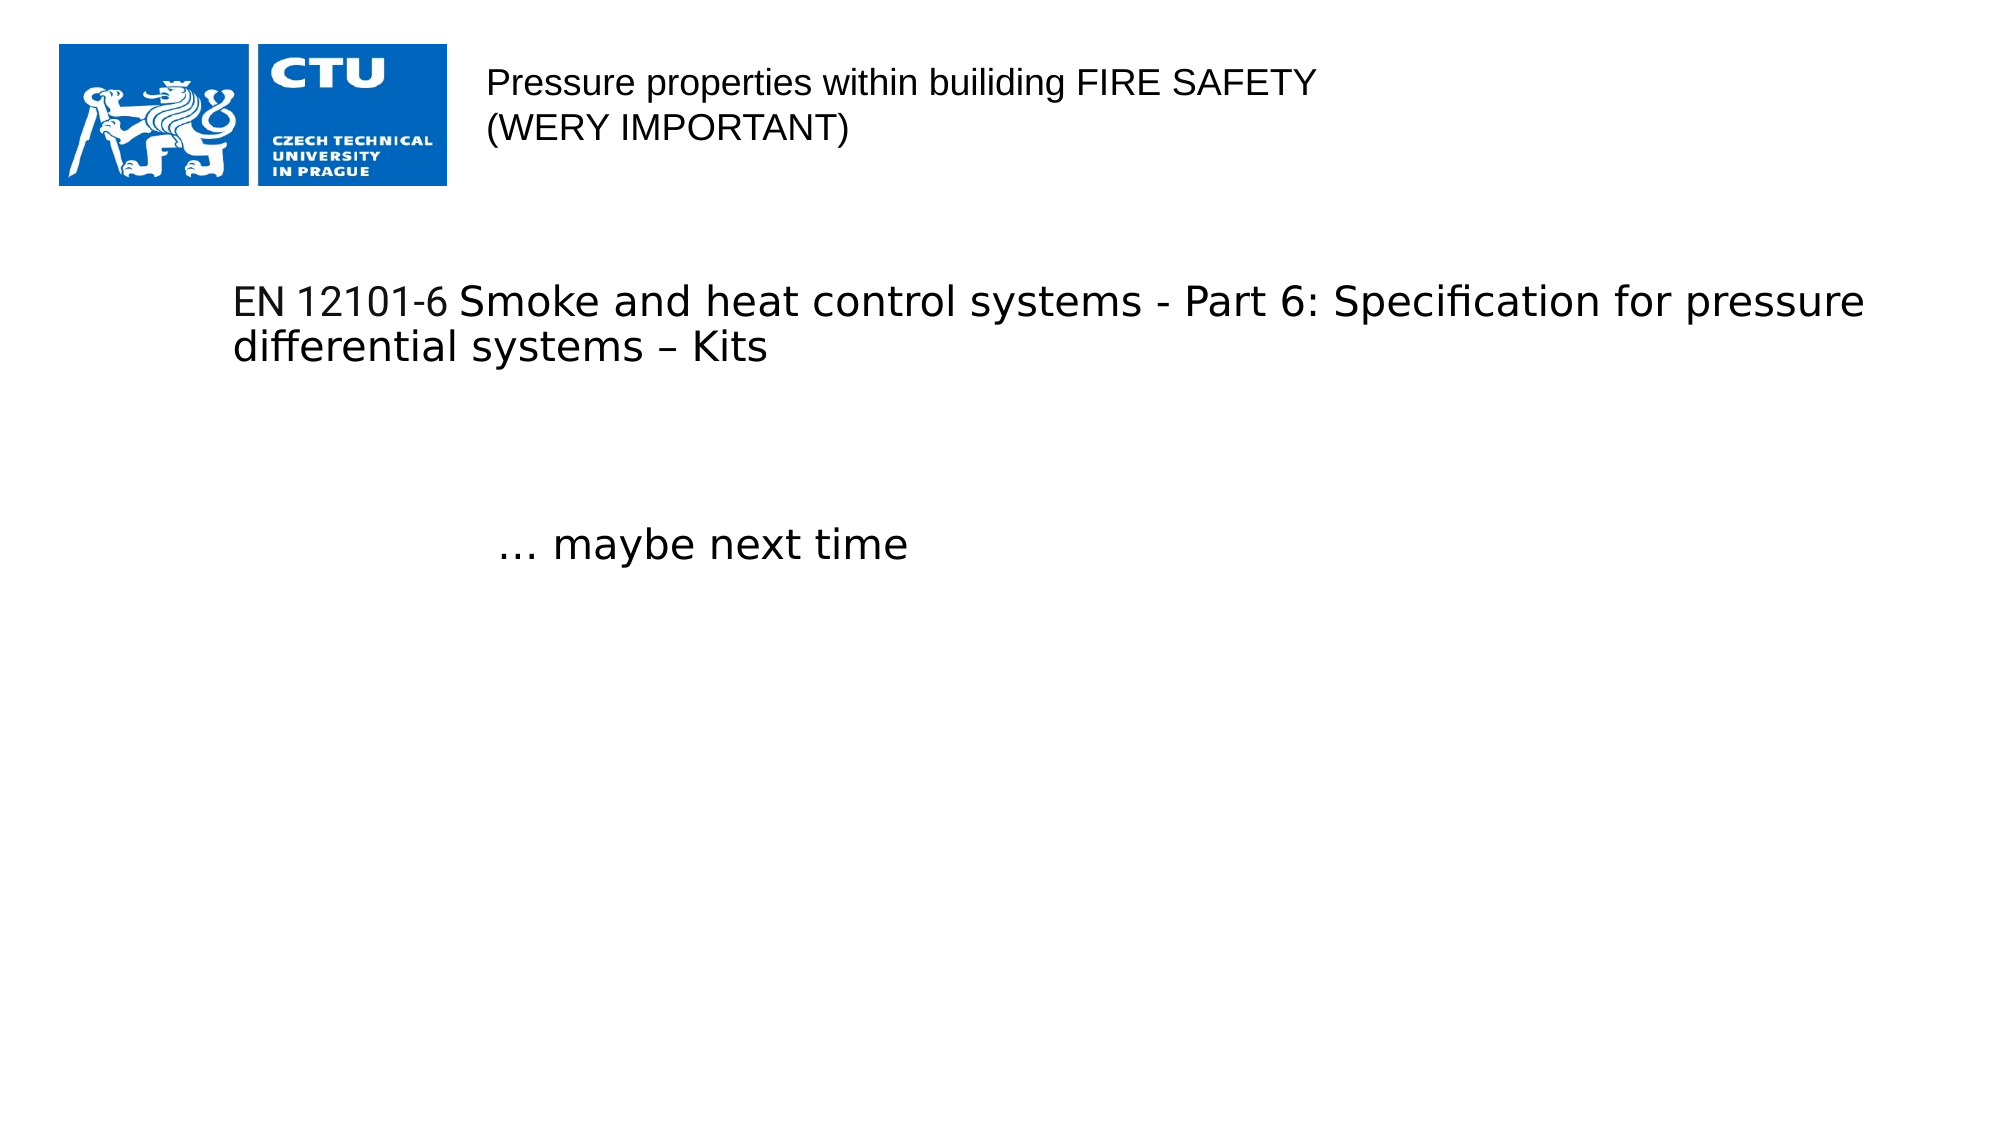

Pressure properties within builiding FIRE SAFETY
(WERY IMPORTANT)
EN 12101-6 Smoke and heat control systems - Part 6: Specification for pressure differential systems – Kits

                    … maybe next time